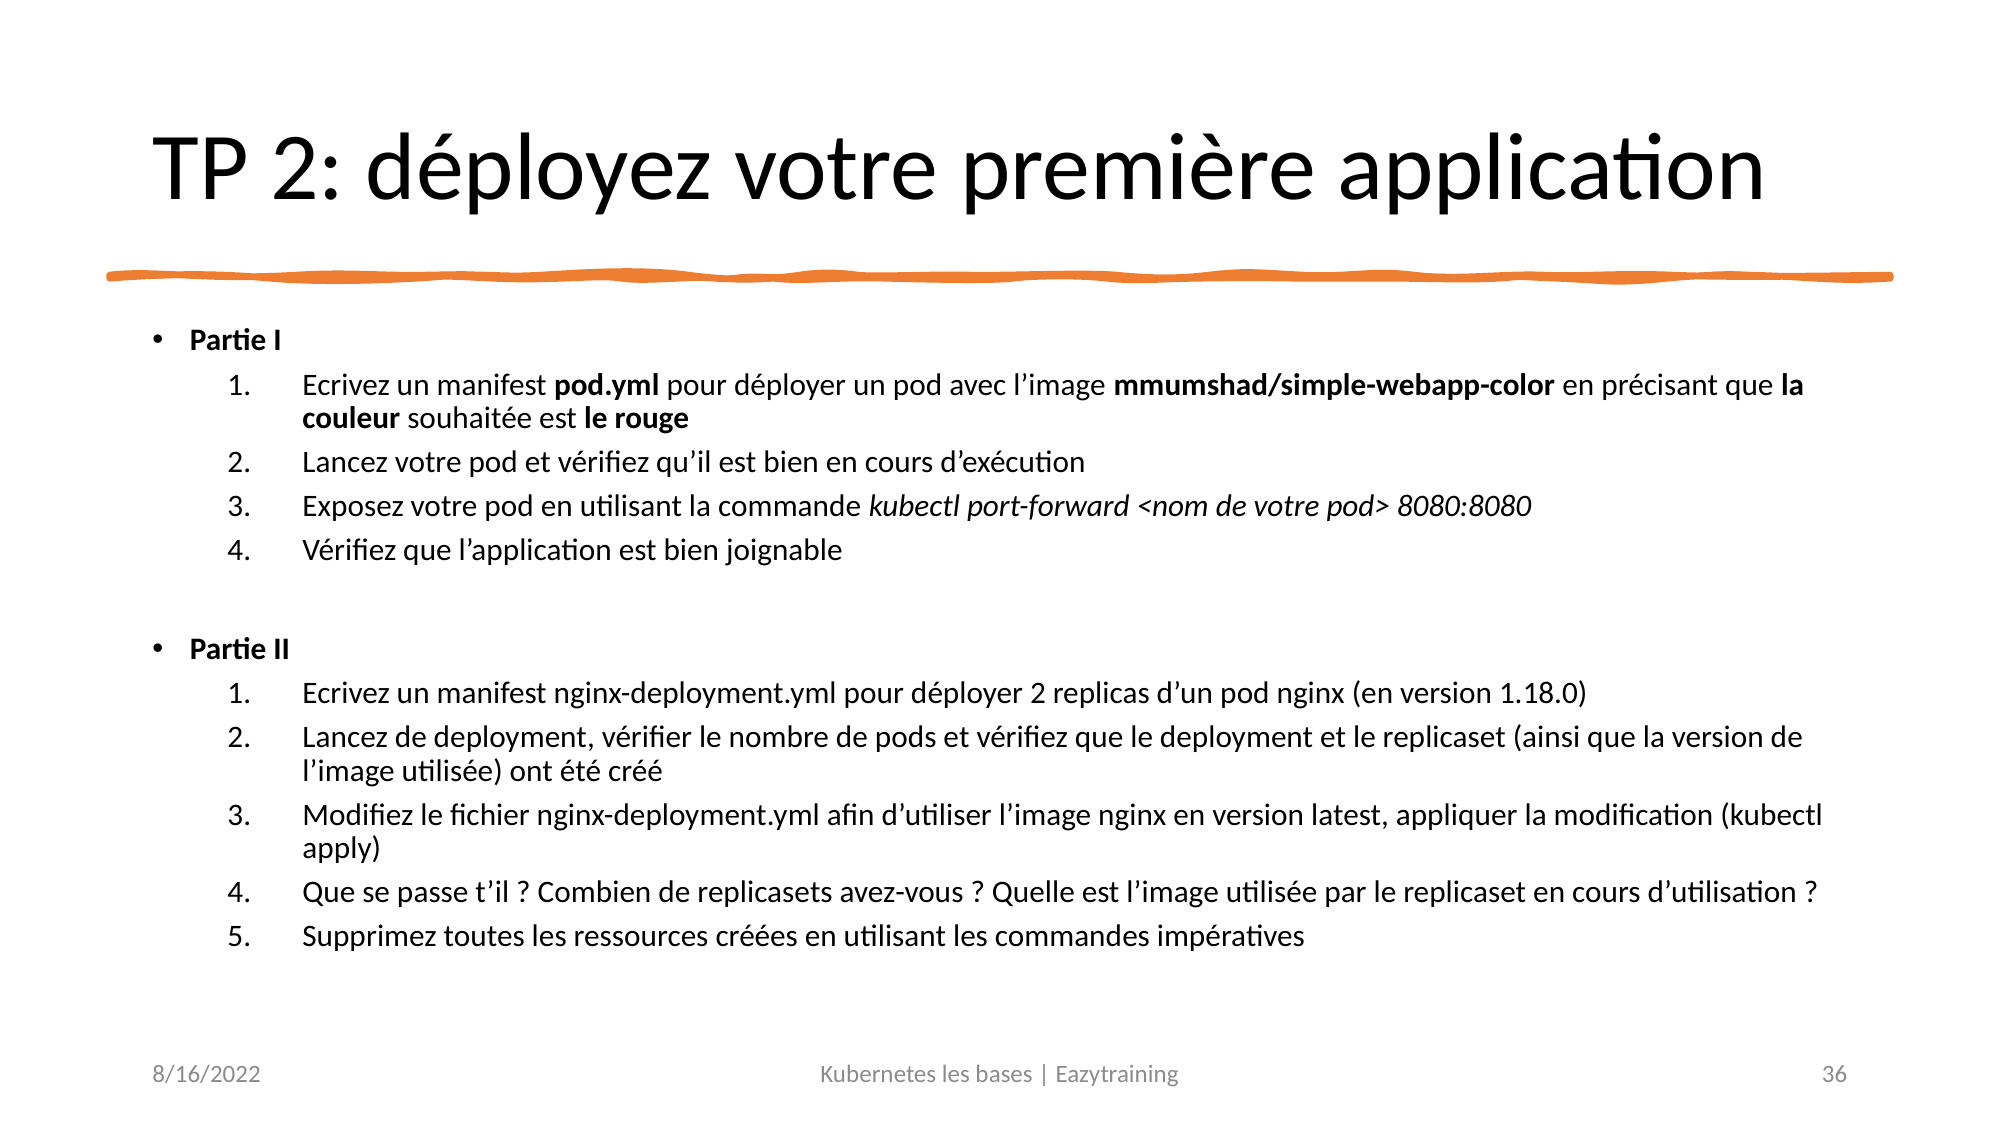

# TP 2: déployez votre première application

Partie I
Ecrivez un manifest pod.yml pour déployer un pod avec l’image mmumshad/simple-webapp-color en précisant que la couleur souhaitée est le rouge
Lancez votre pod et vérifiez qu’il est bien en cours d’exécution
Exposez votre pod en utilisant la commande kubectl port-forward <nom de votre pod> 8080:8080
Vérifiez que l’application est bien joignable

Partie II
Ecrivez un manifest nginx-deployment.yml pour déployer 2 replicas d’un pod nginx (en version 1.18.0)
Lancez de deployment, vérifier le nombre de pods et vérifiez que le deployment et le replicaset (ainsi que la version de l’image utilisée) ont été créé
Modifiez le fichier nginx-deployment.yml afin d’utiliser l’image nginx en version latest, appliquer la modification (kubectl apply)
Que se passe t’il ? Combien de replicasets avez-vous ? Quelle est l’image utilisée par le replicaset en cours d’utilisation ?
Supprimez toutes les ressources créées en utilisant les commandes impératives
8/16/2022
Kubernetes les bases | Eazytraining
36